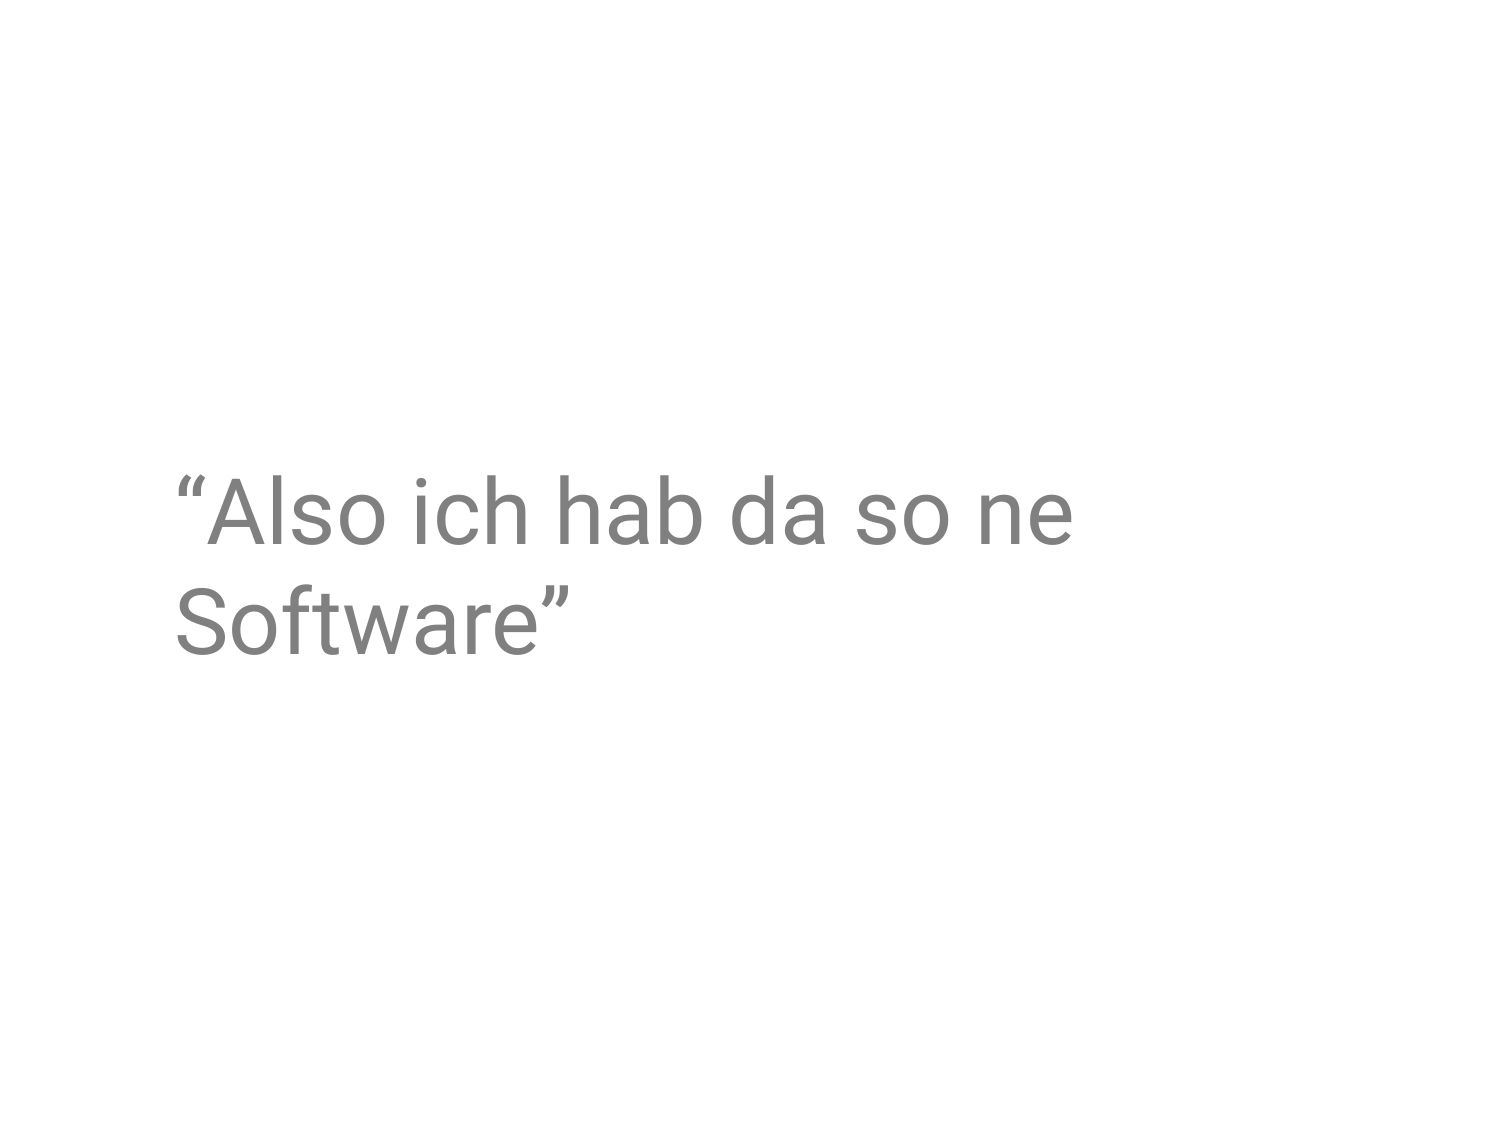

# “Also ich hab da so ne Software”